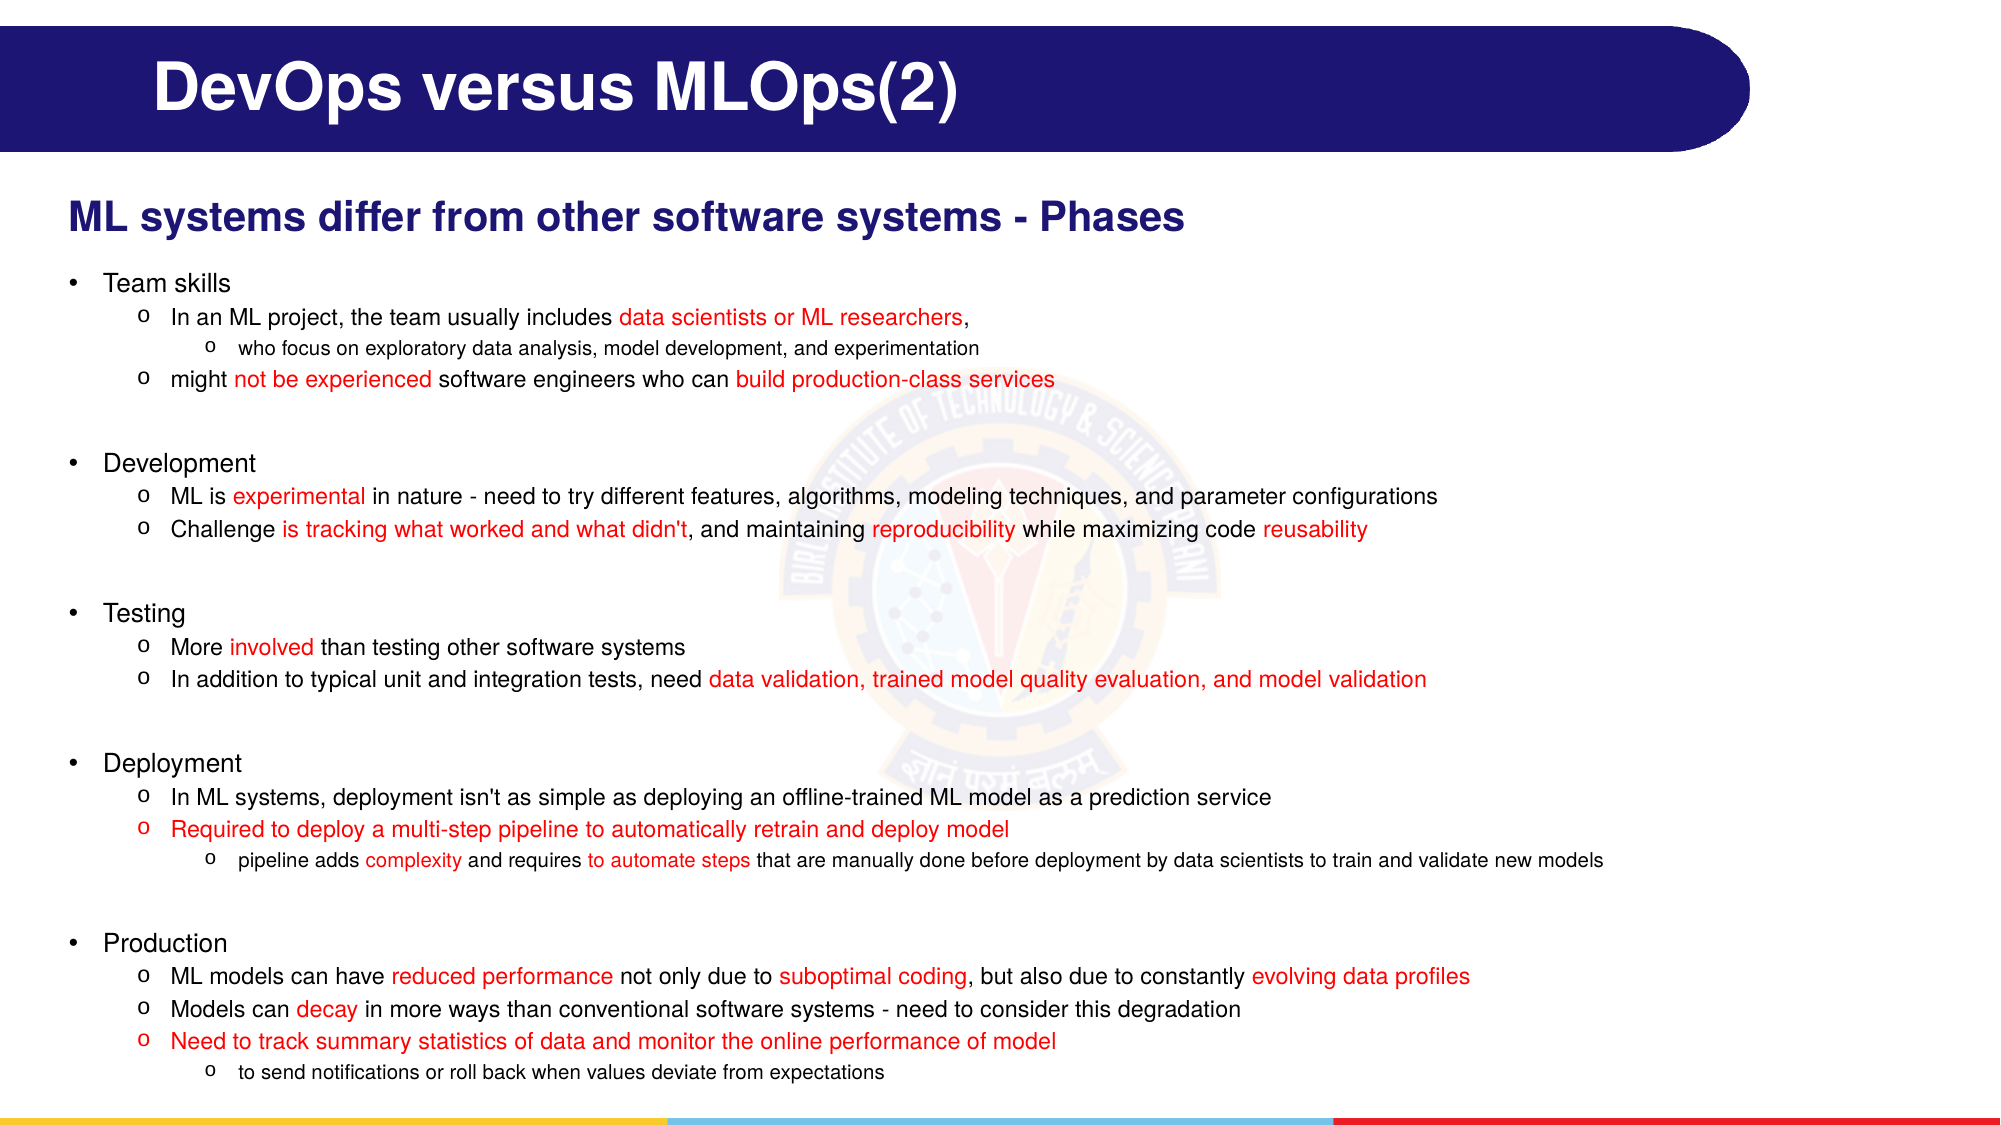

# DevOps versus MLOps(2)
ML systems differ from other software systems - Phases
Team skills
In an ML project, the team usually includes data scientists or ML researchers,
who focus on exploratory data analysis, model development, and experimentation
might not be experienced software engineers who can build production-class services

Development
ML is experimental in nature - need to try different features, algorithms, modeling techniques, and parameter configurations
Challenge is tracking what worked and what didn't, and maintaining reproducibility while maximizing code reusability

Testing
More involved than testing other software systems
In addition to typical unit and integration tests, need data validation, trained model quality evaluation, and model validation

Deployment
In ML systems, deployment isn't as simple as deploying an offline-trained ML model as a prediction service
Required to deploy a multi-step pipeline to automatically retrain and deploy model
pipeline adds complexity and requires to automate steps that are manually done before deployment by data scientists to train and validate new models

Production
ML models can have reduced performance not only due to suboptimal coding, but also due to constantly evolving data profiles
Models can decay in more ways than conventional software systems - need to consider this degradation
Need to track summary statistics of data and monitor the online performance of model
to send notifications or roll back when values deviate from expectations